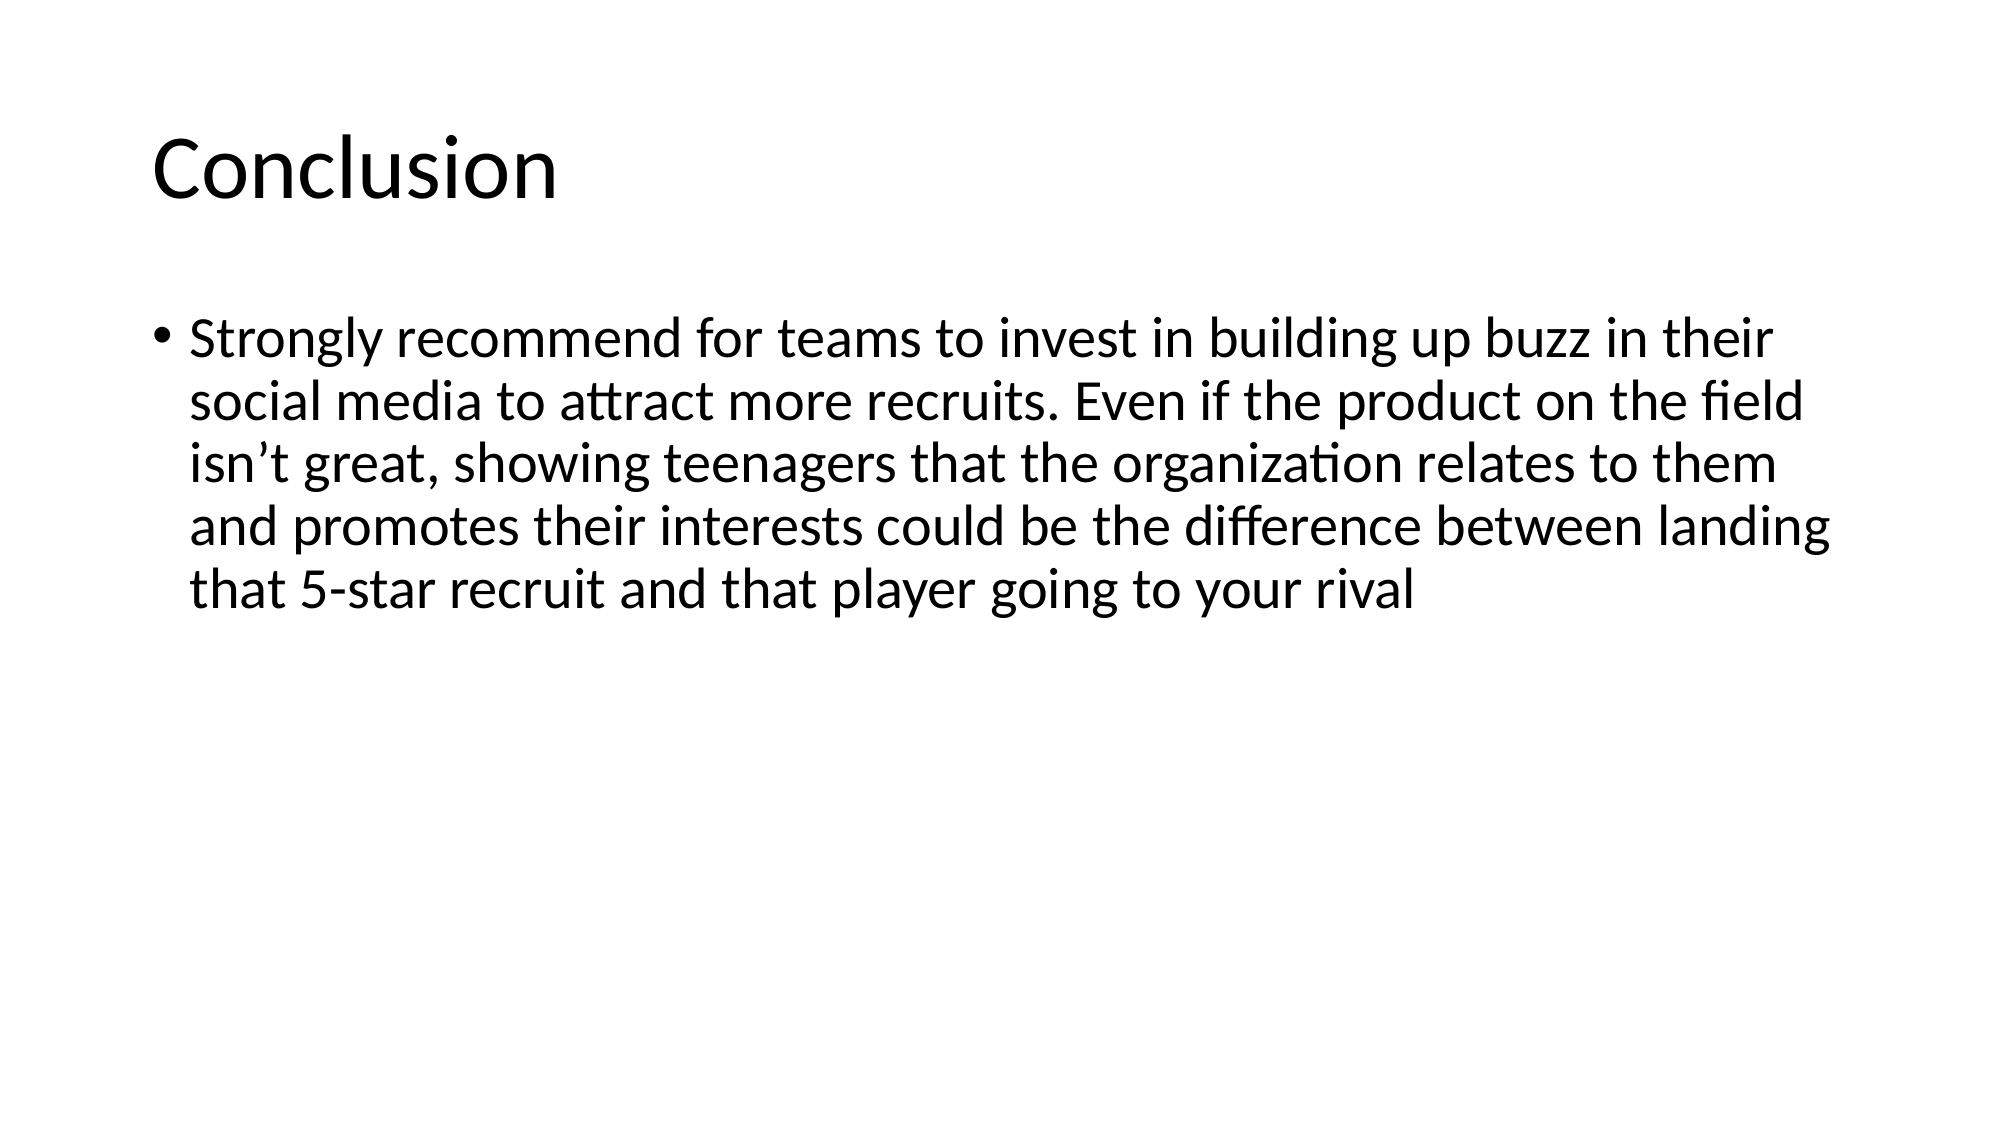

# Conclusion
Strongly recommend for teams to invest in building up buzz in their social media to attract more recruits. Even if the product on the field isn’t great, showing teenagers that the organization relates to them and promotes their interests could be the difference between landing that 5-star recruit and that player going to your rival